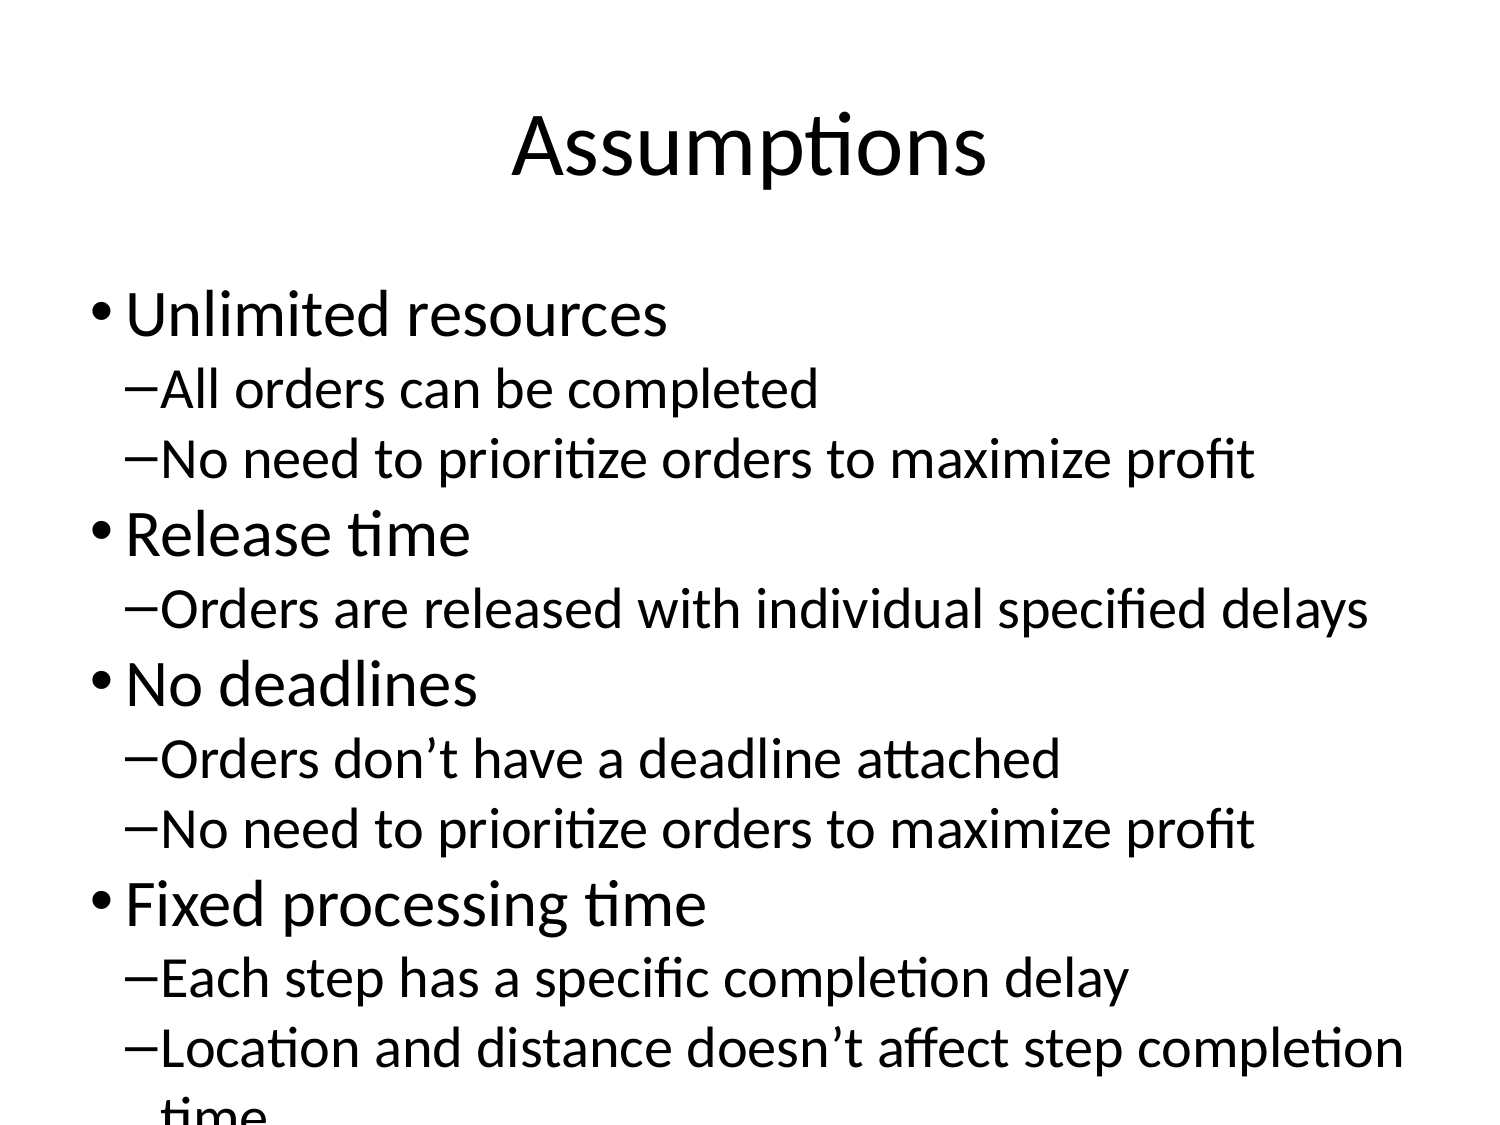

Assumptions
Unlimited resources
All orders can be completed
No need to prioritize orders to maximize profit
Release time
Orders are released with individual specified delays
No deadlines
Orders don’t have a deadline attached
No need to prioritize orders to maximize profit
Fixed processing time
Each step has a specific completion delay
Location and distance doesn’t affect step completion time